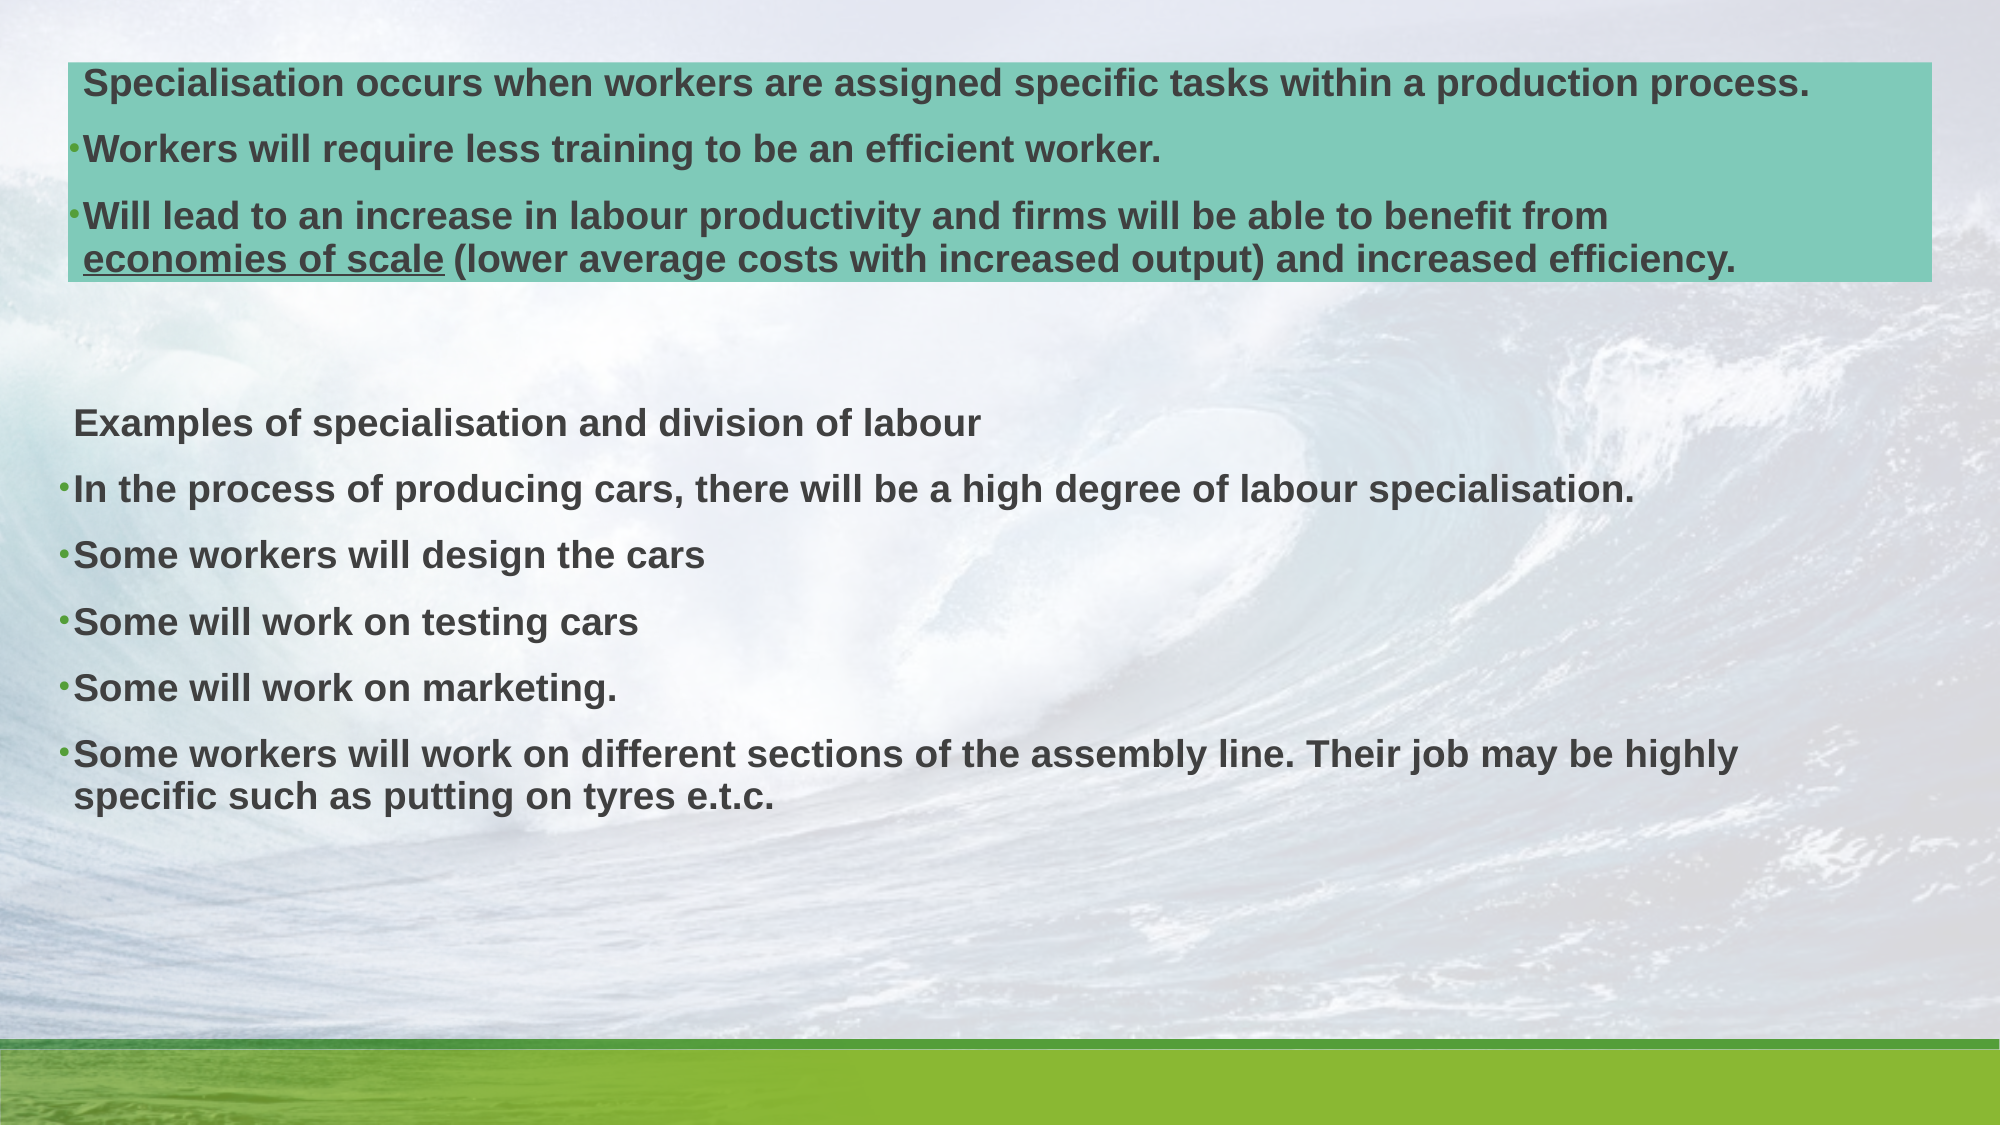

Specialisation occurs when workers are assigned specific tasks within a production process.
Workers will require less training to be an efficient worker.
Will lead to an increase in labour productivity and firms will be able to benefit from economies of scale (lower average costs with increased output) and increased efficiency.
Examples of specialisation and division of labour
In the process of producing cars, there will be a high degree of labour specialisation.
Some workers will design the cars
Some will work on testing cars
Some will work on marketing.
Some workers will work on different sections of the assembly line. Their job may be highly specific such as putting on tyres e.t.c.